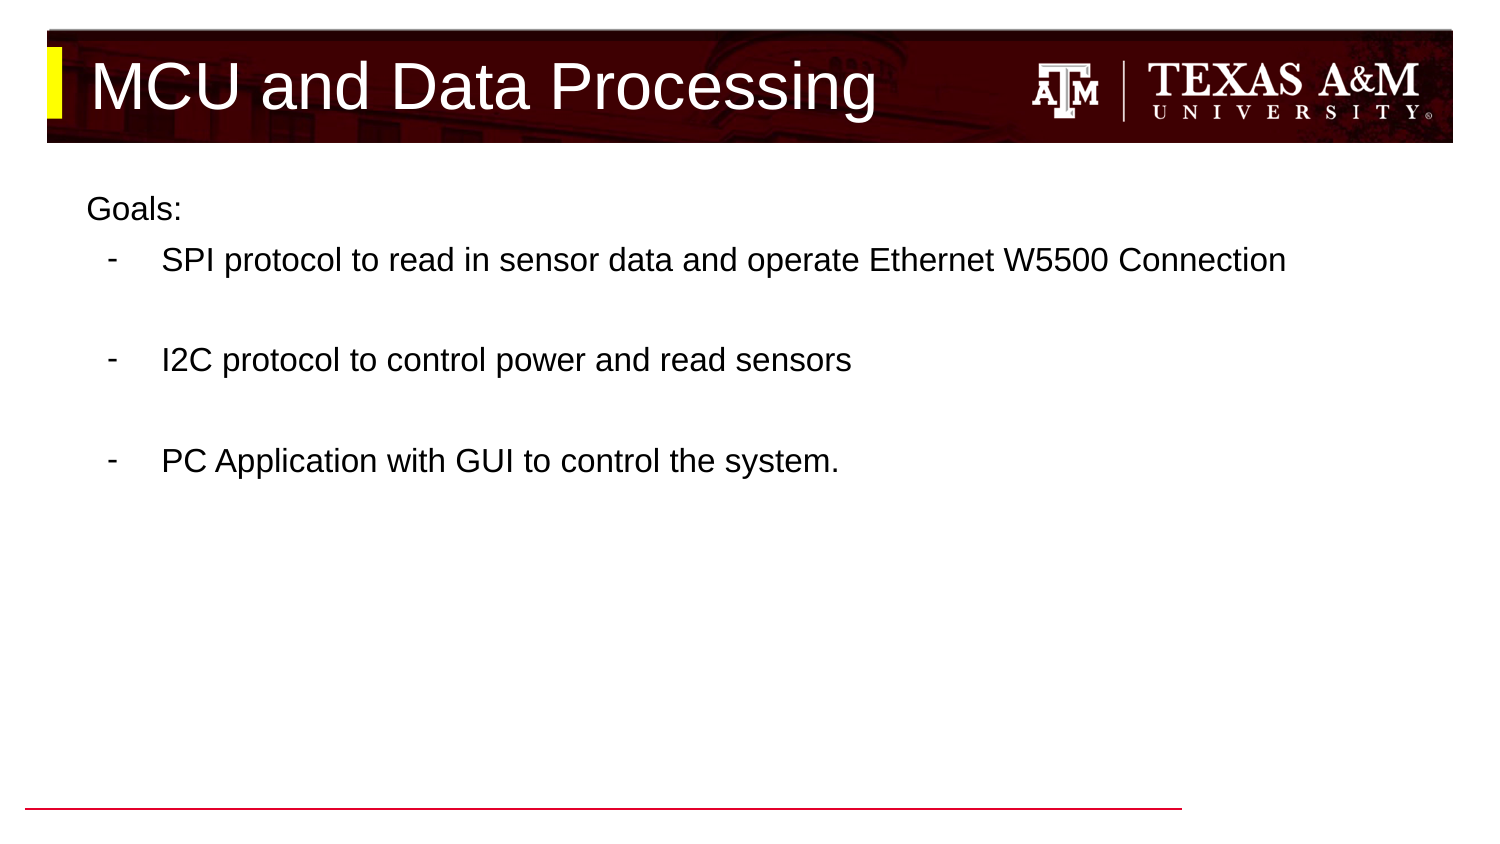

# MCU and Data Processing
Goals:
SPI protocol to read in sensor data and operate Ethernet W5500 Connection

I2C protocol to control power and read sensors

PC Application with GUI to control the system.